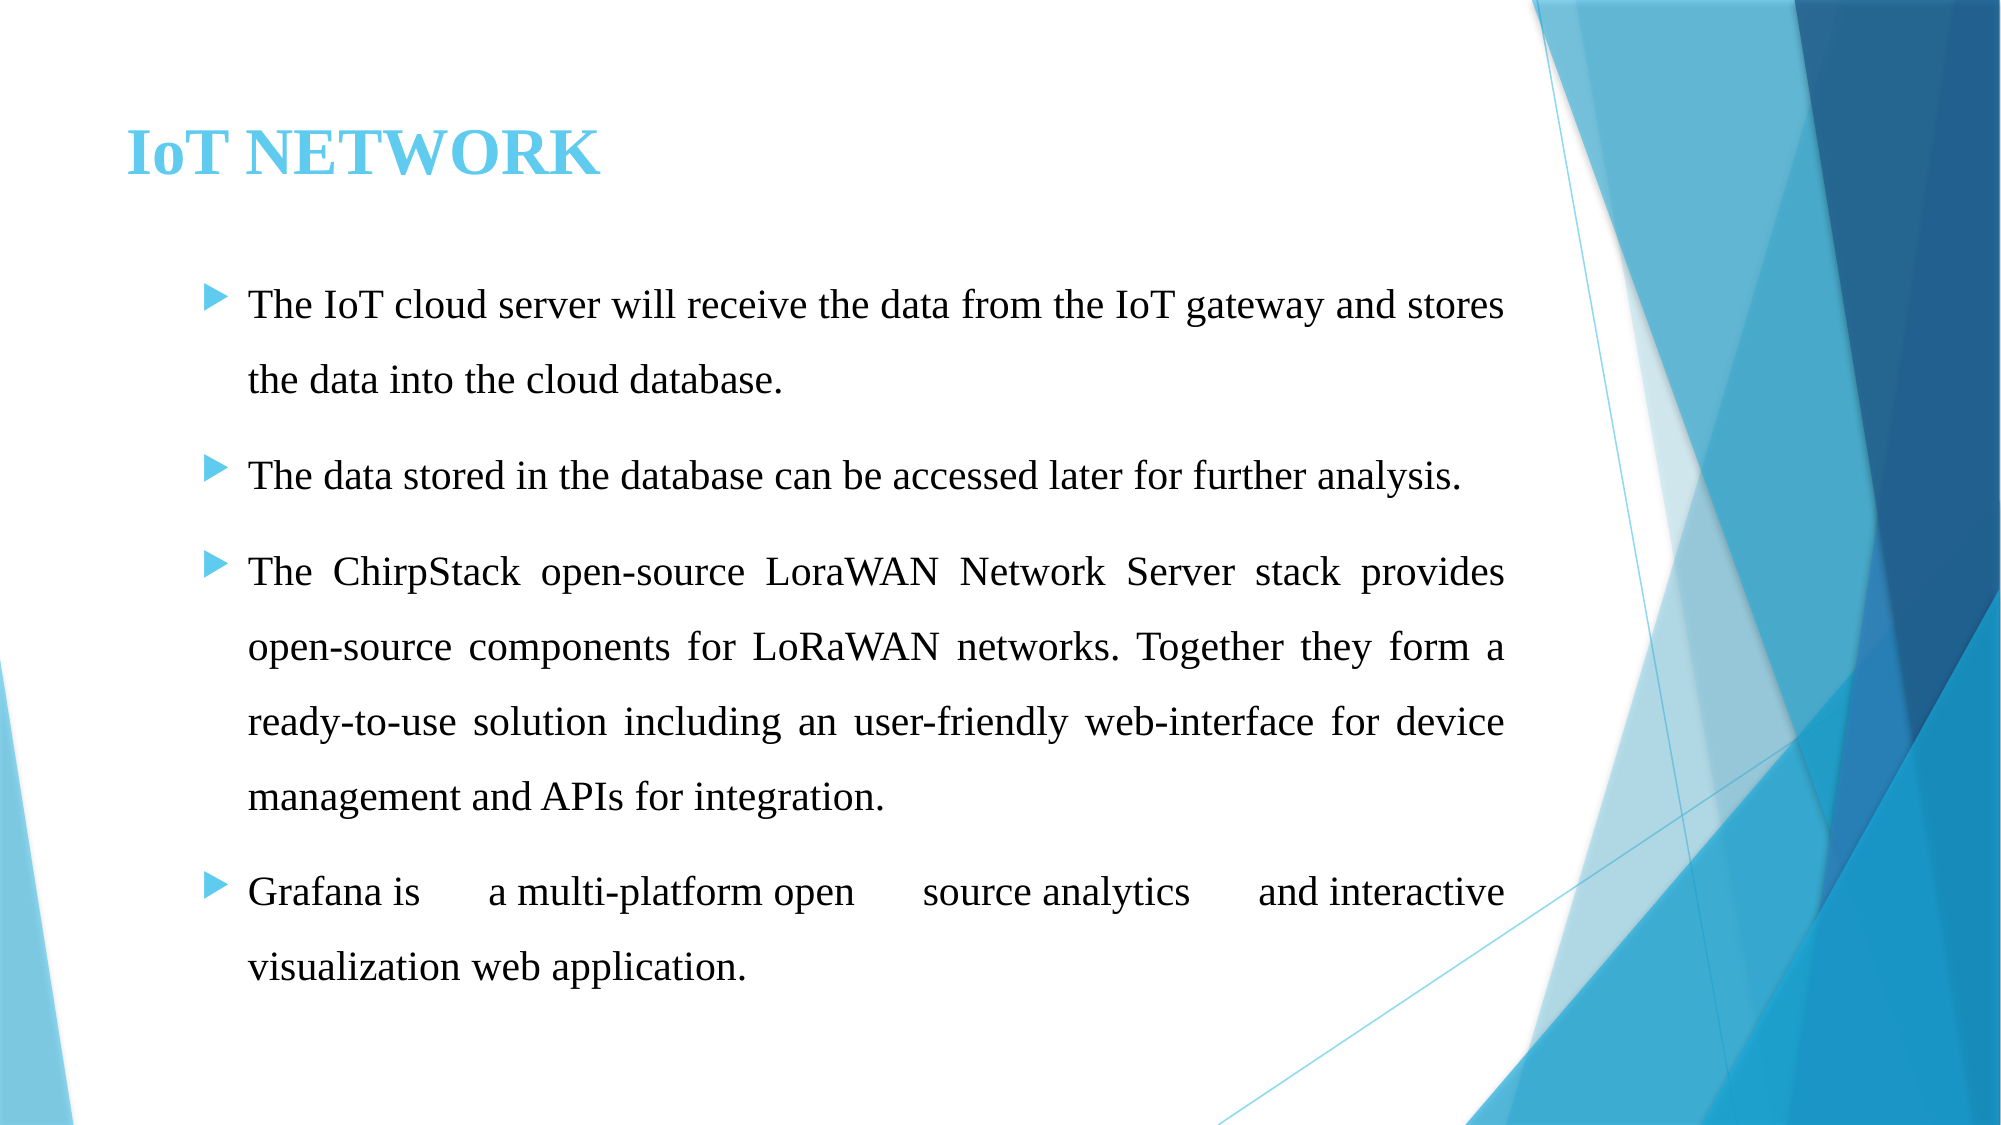

# IoT NETWORK
The IoT cloud server will receive the data from the IoT gateway and stores the data into the cloud database.
The data stored in the database can be accessed later for further analysis.
The ChirpStack open-source LoraWAN Network Server stack provides open-source components for LoRaWAN networks. Together they form a ready-to-use solution including an user-friendly web-interface for device management and APIs for integration.
Grafana is a multi-platform open source analytics and interactive visualization web application.